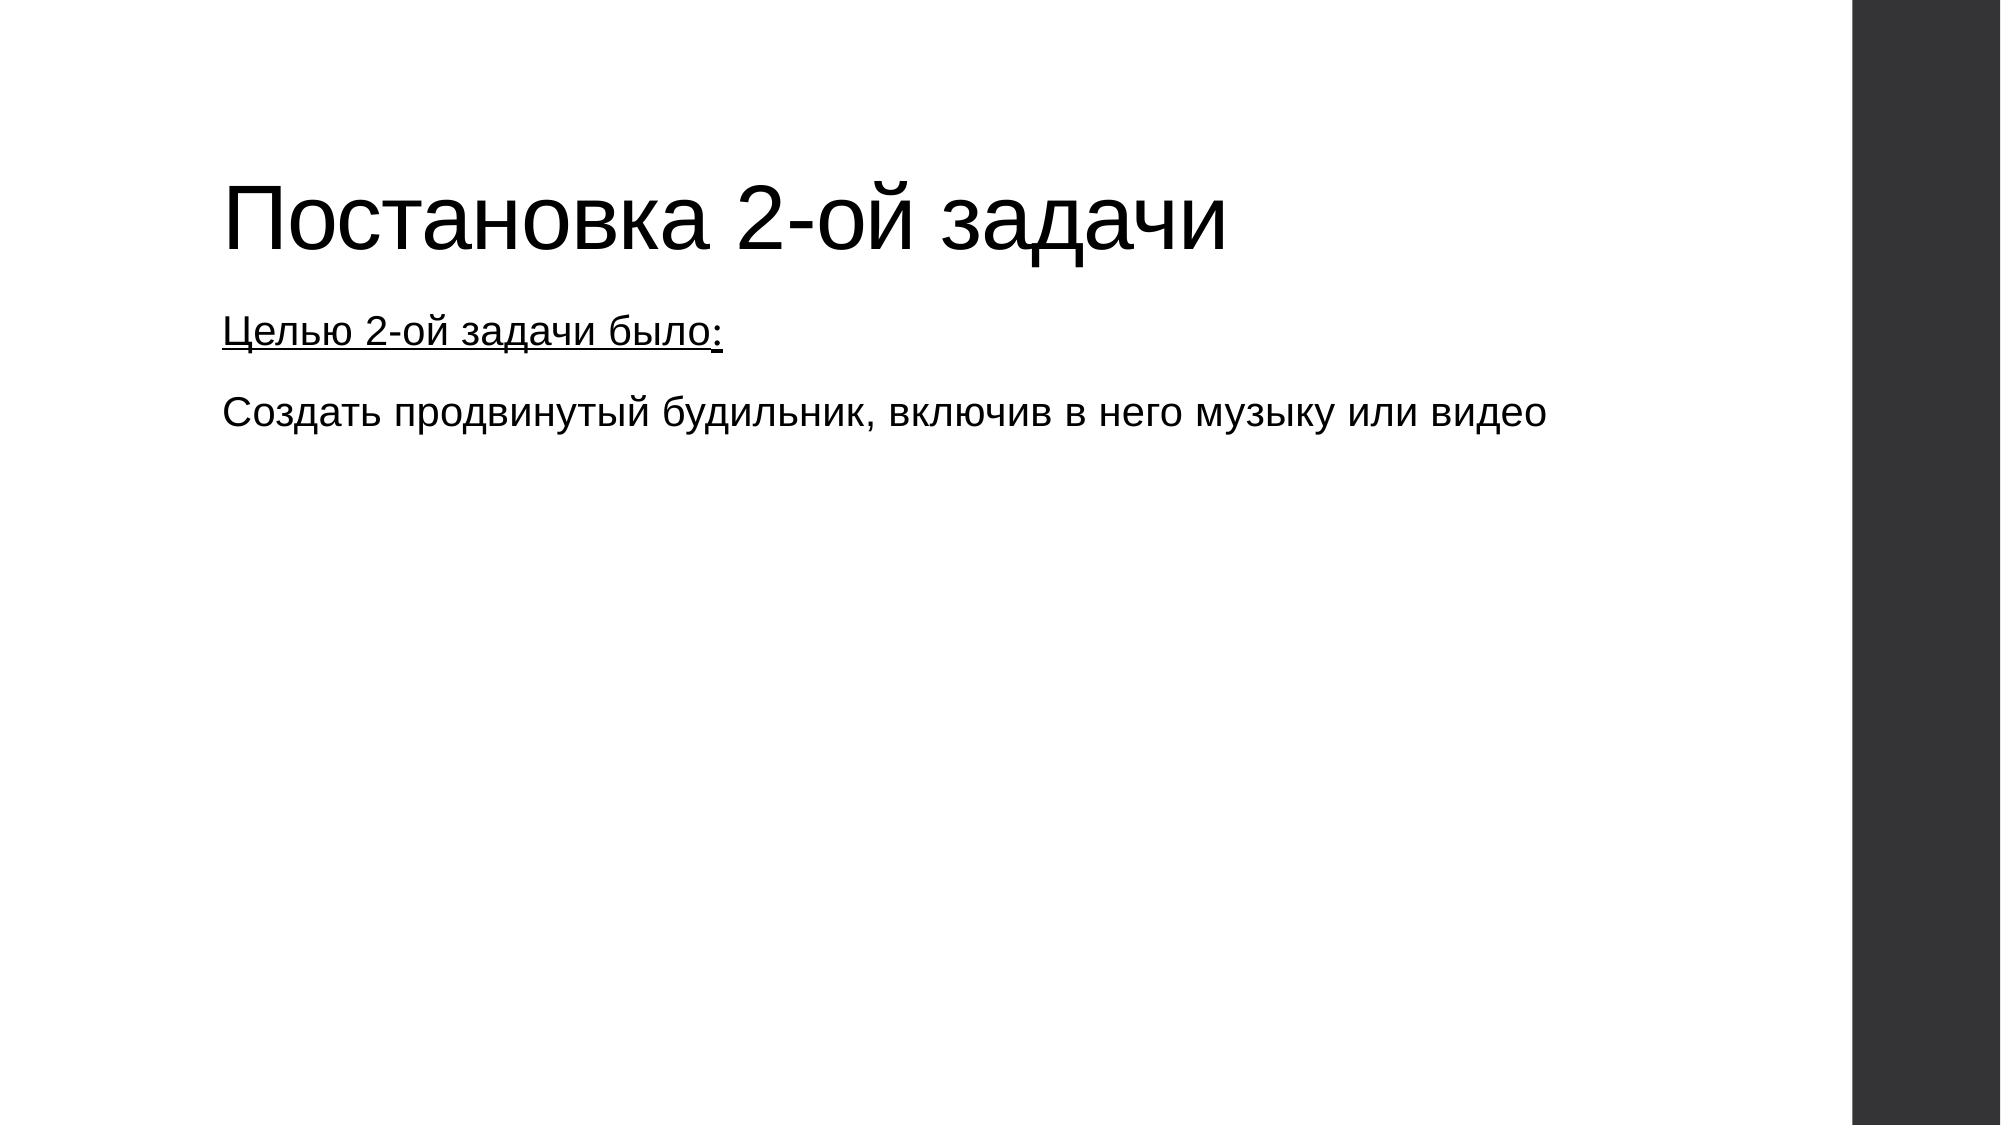

# Постановка 2-ой задачи
Целью 2-ой задачи было:
Создать продвинутый будильник, включив в него музыку или видео